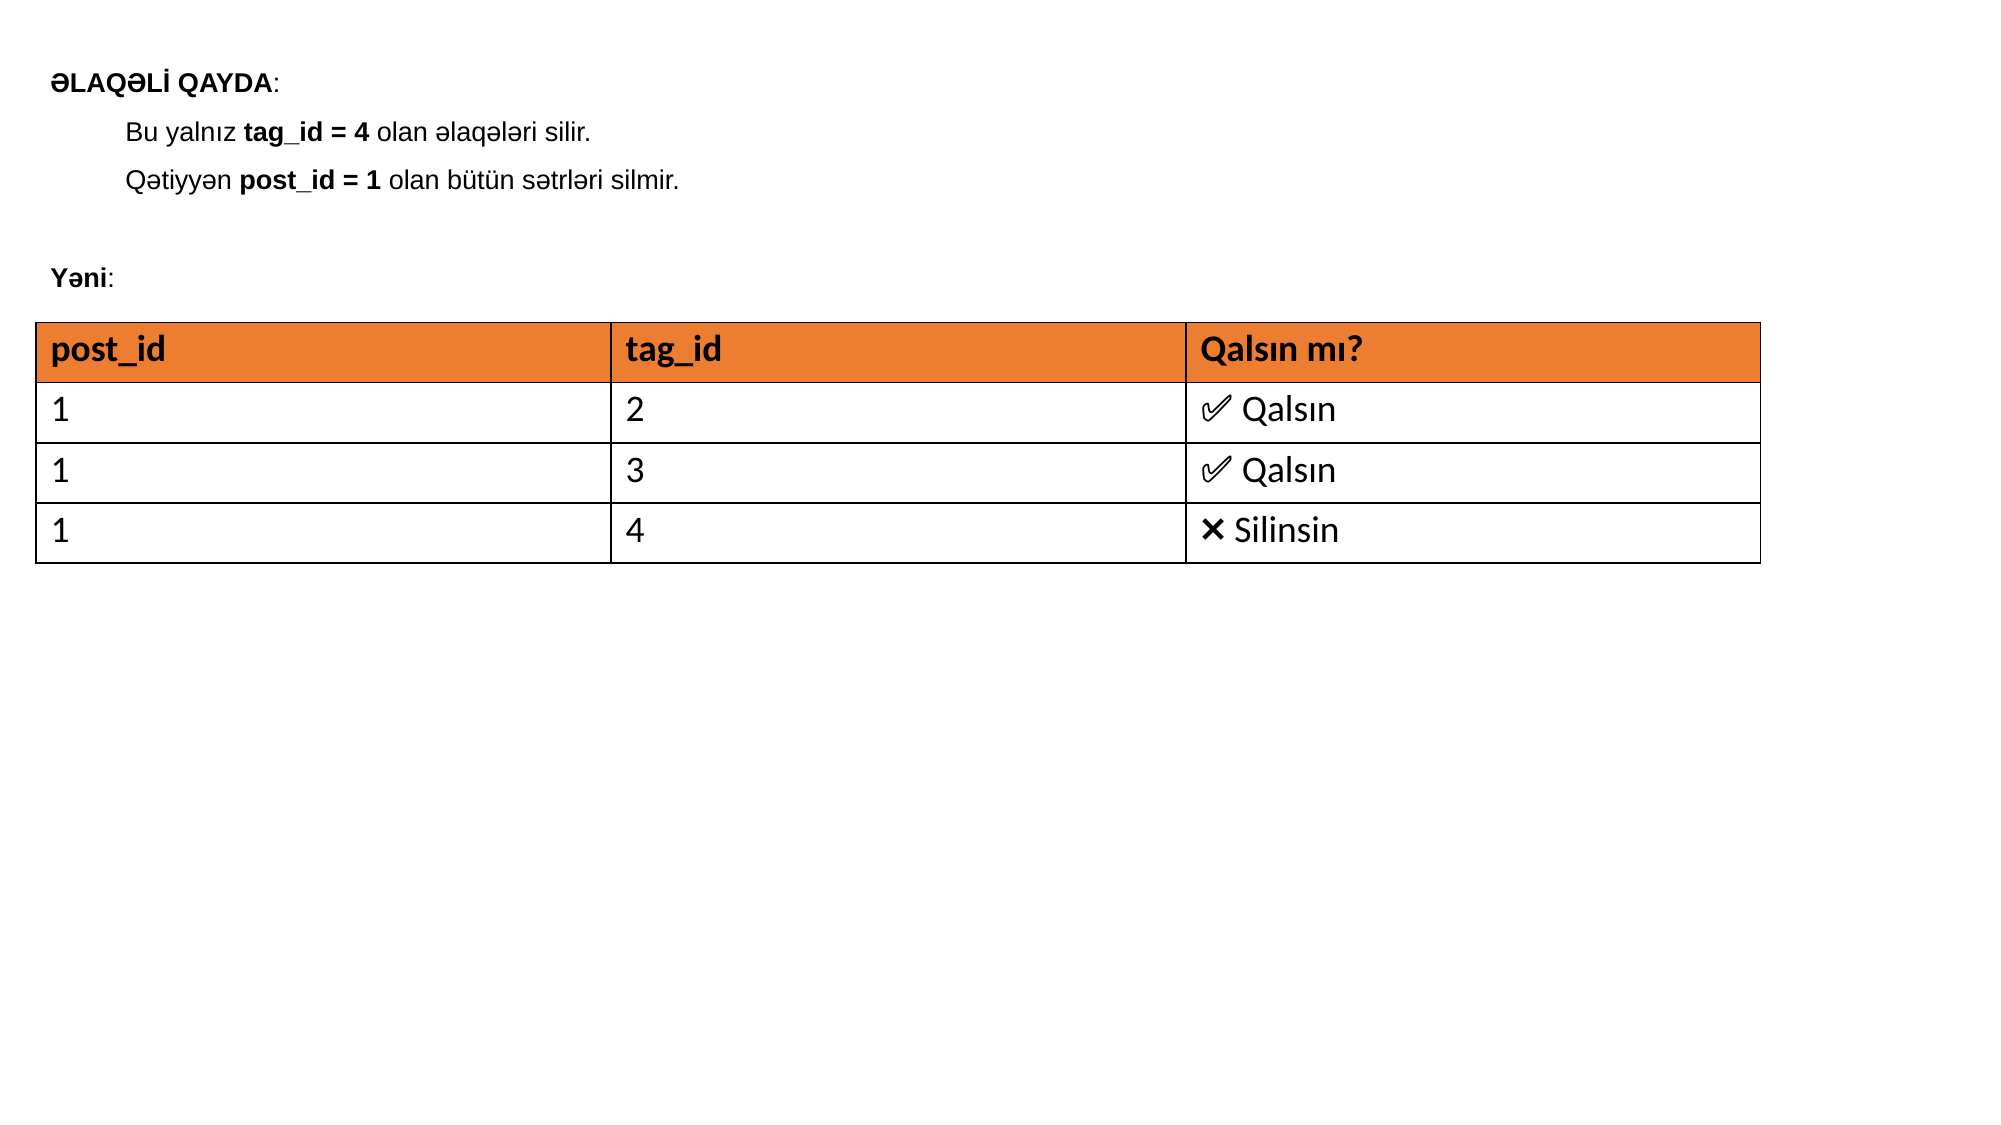

ƏLAQƏLİ QAYDA:
Bu yalnız tag_id = 4 olan əlaqələri silir.
Qətiyyən post_id = 1 olan bütün sətrləri silmir.

Yəni:
| post\_id | tag\_id | Qalsın mı? |
| --- | --- | --- |
| 1 | 2 | ✅ Qalsın |
| 1 | 3 | ✅ Qalsın |
| 1 | 4 | ❌ Silinsin |